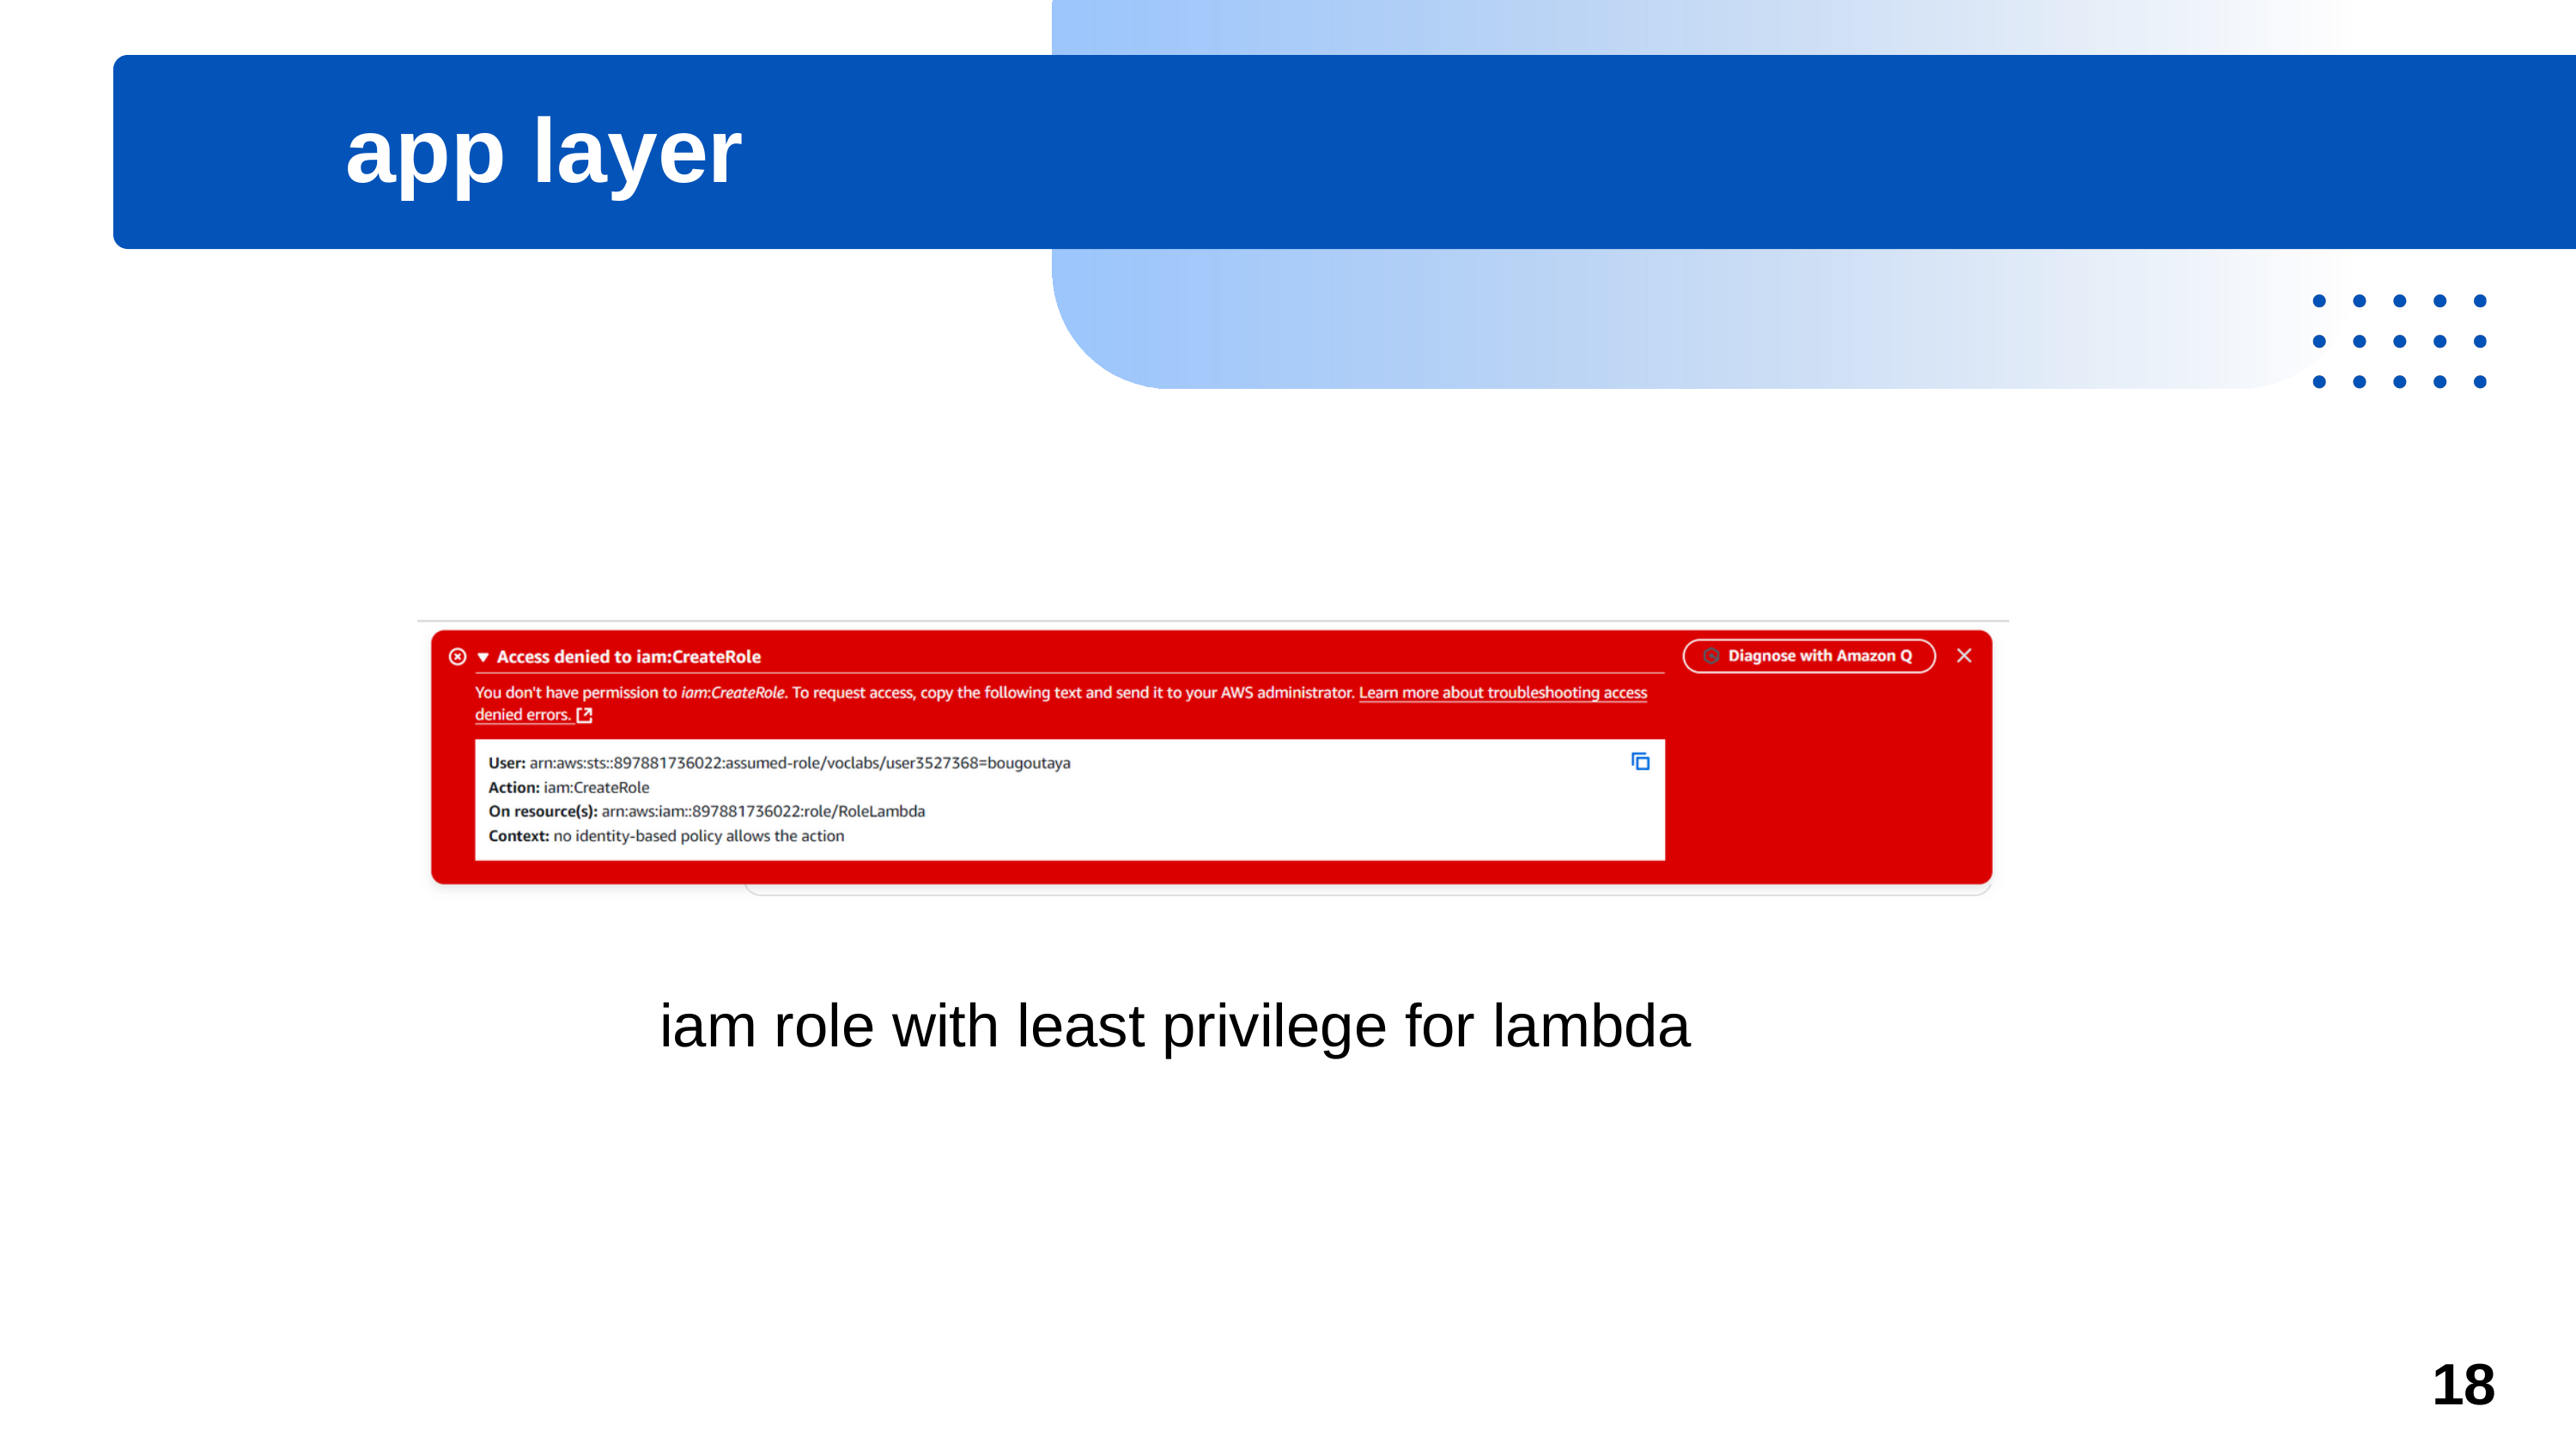

app layer

iam role with least privilege for lambda
18